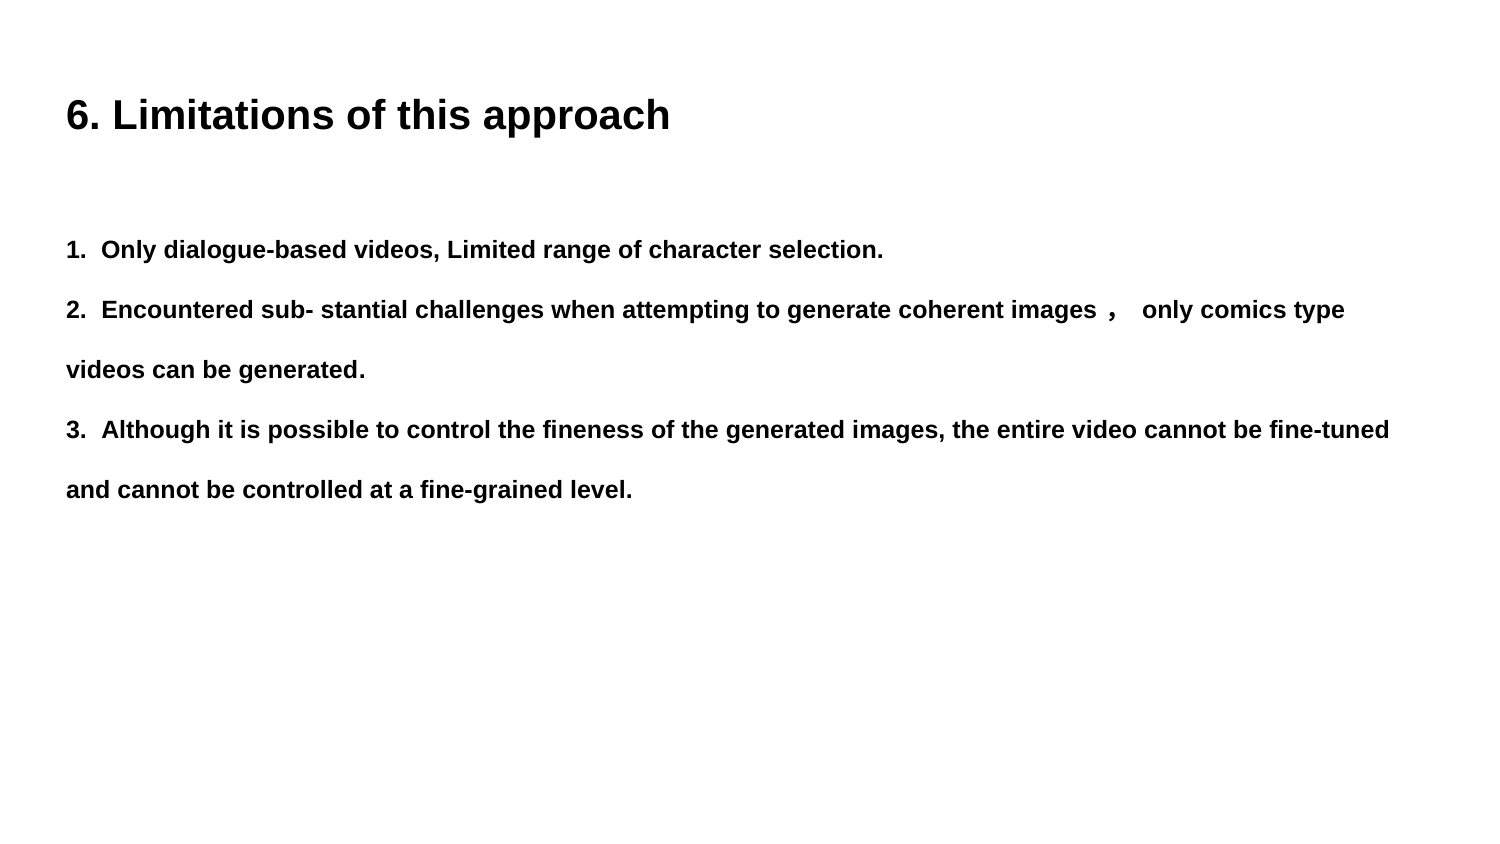

# 6. Limitations of this approach
1.  Only dialogue-based videos, Limited range of character selection.
2.  Encountered sub- stantial challenges when attempting to generate coherent images， only comics type videos can be generated.
3.  Although it is possible to control the fineness of the generated images, the entire video cannot be fine-tuned and cannot be controlled at a fine-grained level.